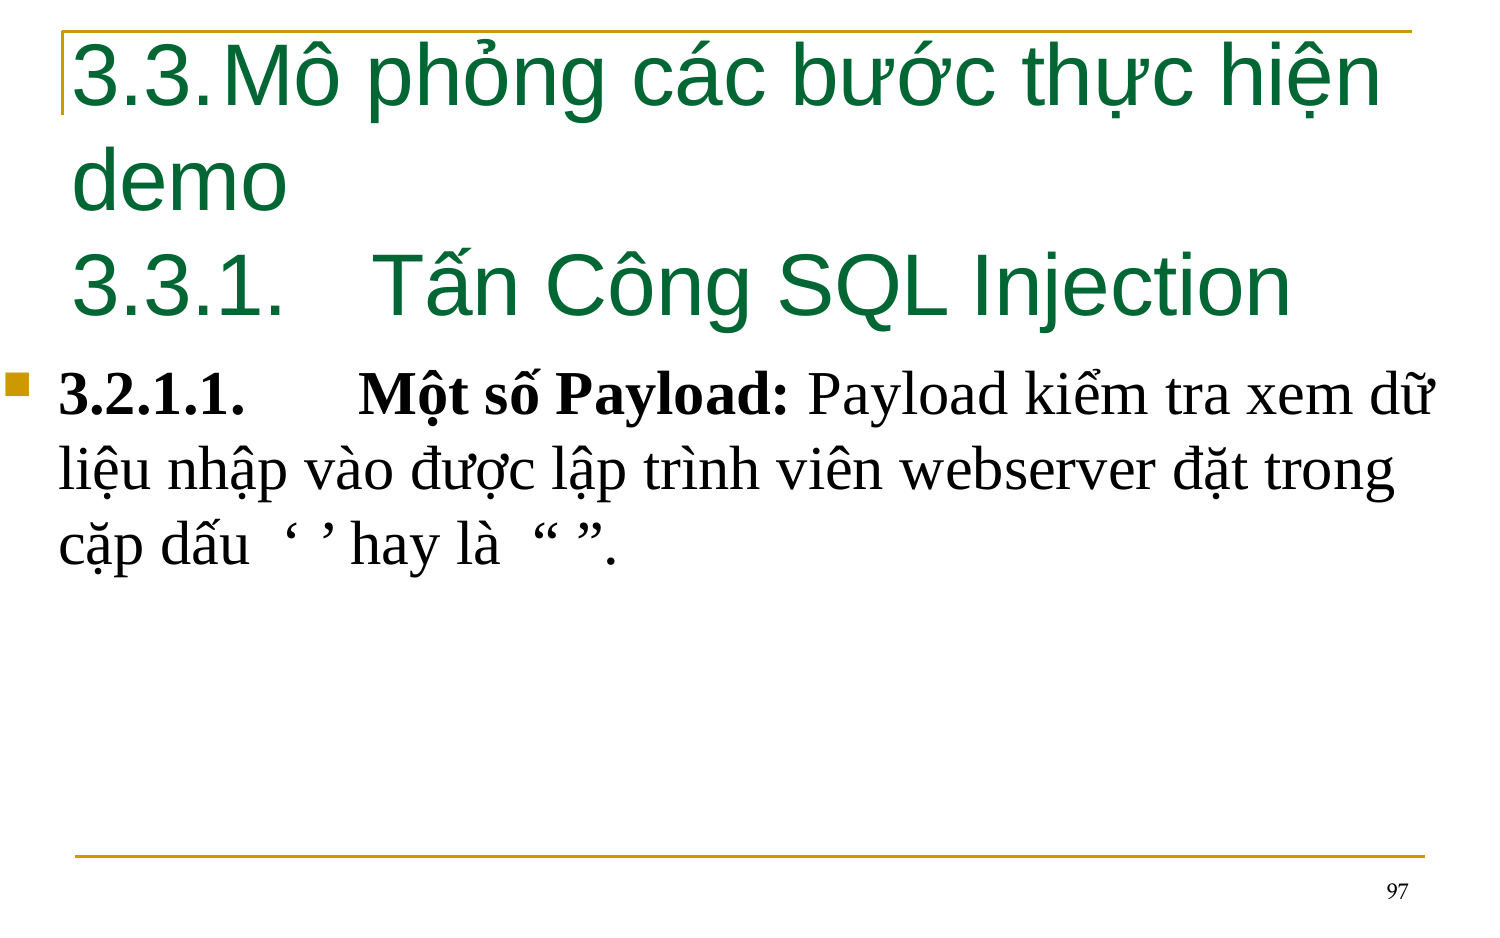

# 3.3.	Mô phỏng các bước thực hiện demo 3.3.1.	Tấn Công SQL Injection
3.2.1.1.	Một số Payload: Payload kiểm tra xem dữ liệu nhập vào được lập trình viên webserver đặt trong cặp dấu  ‘ ’ hay là  “ ”.

97